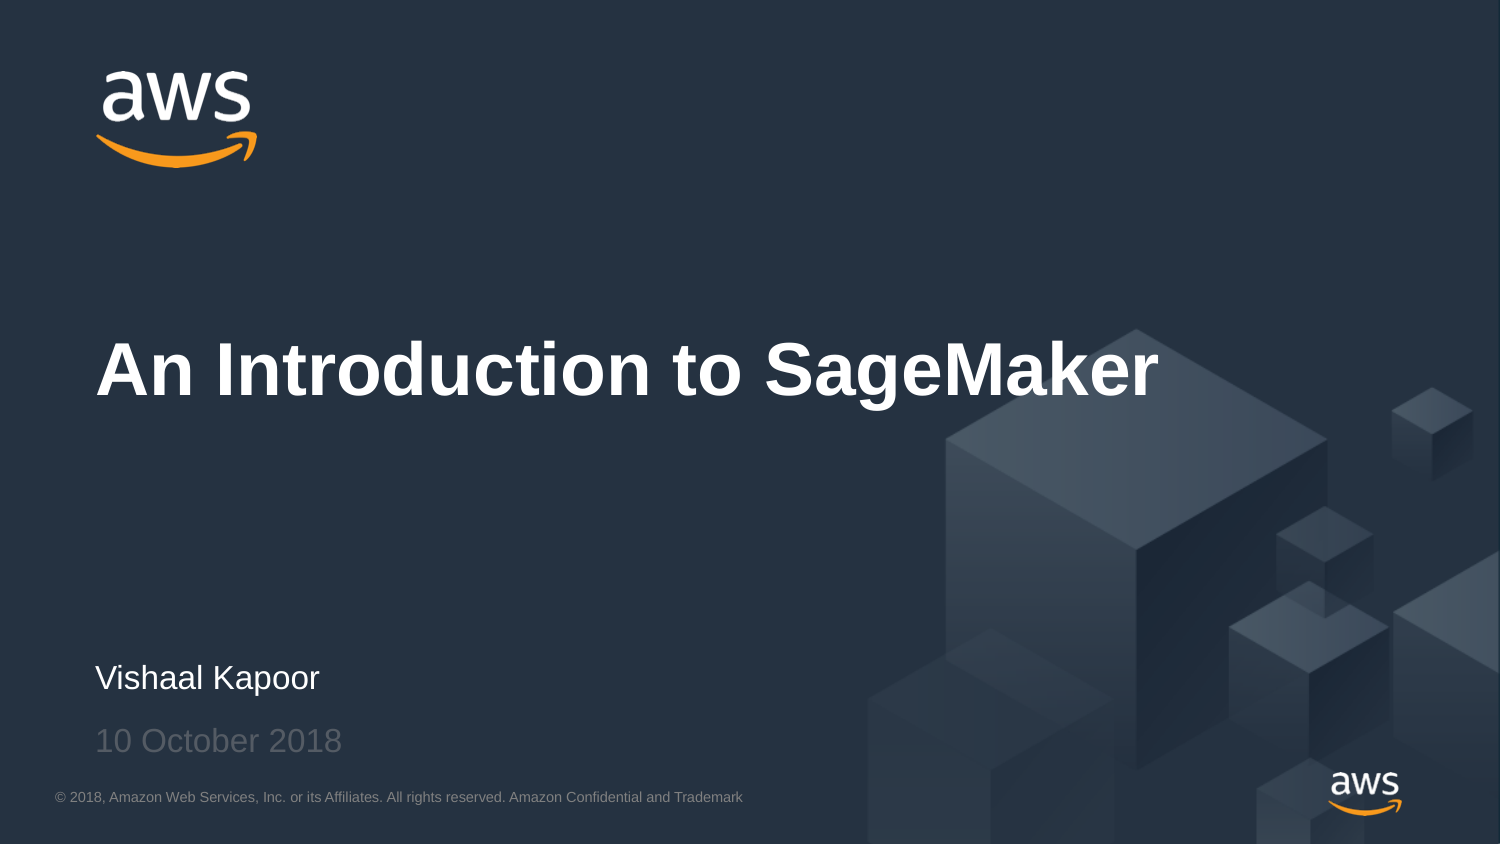

An Introduction to SageMaker
Vishaal Kapoor
10 October 2018